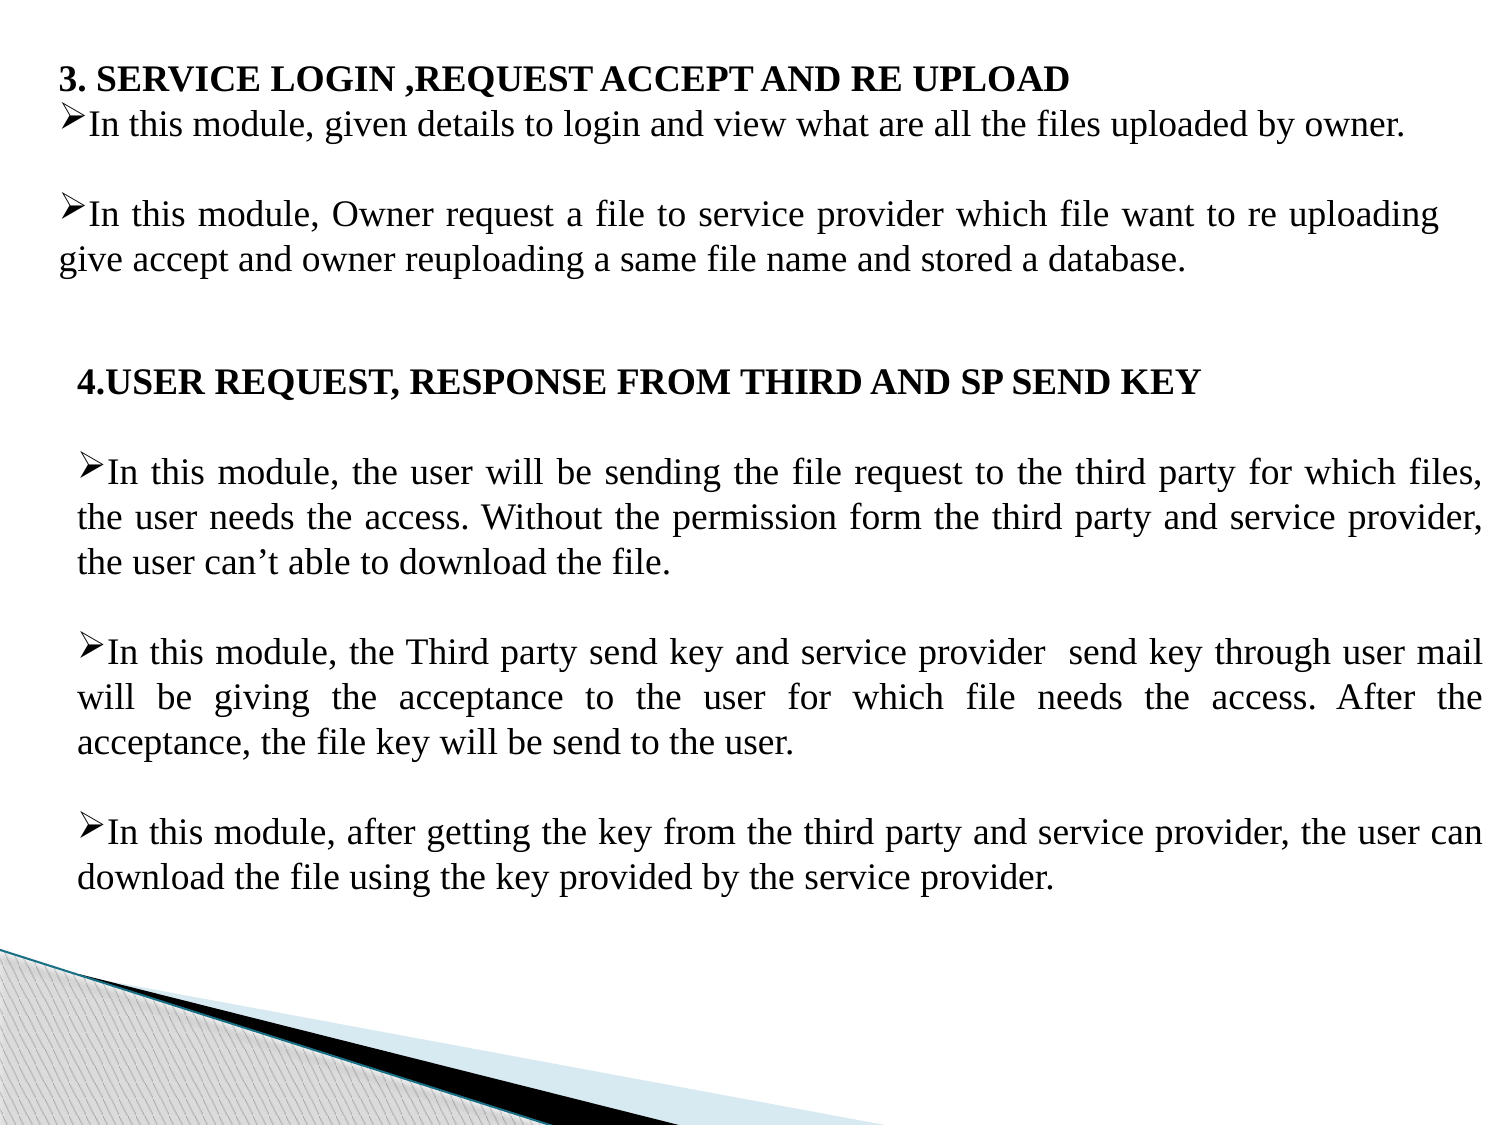

3. SERVICE LOGIN ,REQUEST ACCEPT AND RE UPLOAD
In this module, given details to login and view what are all the files uploaded by owner.

In this module, Owner request a file to service provider which file want to re uploading give accept and owner reuploading a same file name and stored a database.

4.USER REQUEST, RESPONSE FROM THIRD AND SP SEND KEY

In this module, the user will be sending the file request to the third party for which files, the user needs the access. Without the permission form the third party and service provider, the user can’t able to download the file.

In this module, the Third party send key and service provider  send key through user mail will be giving the acceptance to the user for which file needs the access. After the acceptance, the file key will be send to the user.

In this module, after getting the key from the third party and service provider, the user can download the file using the key provided by the service provider.